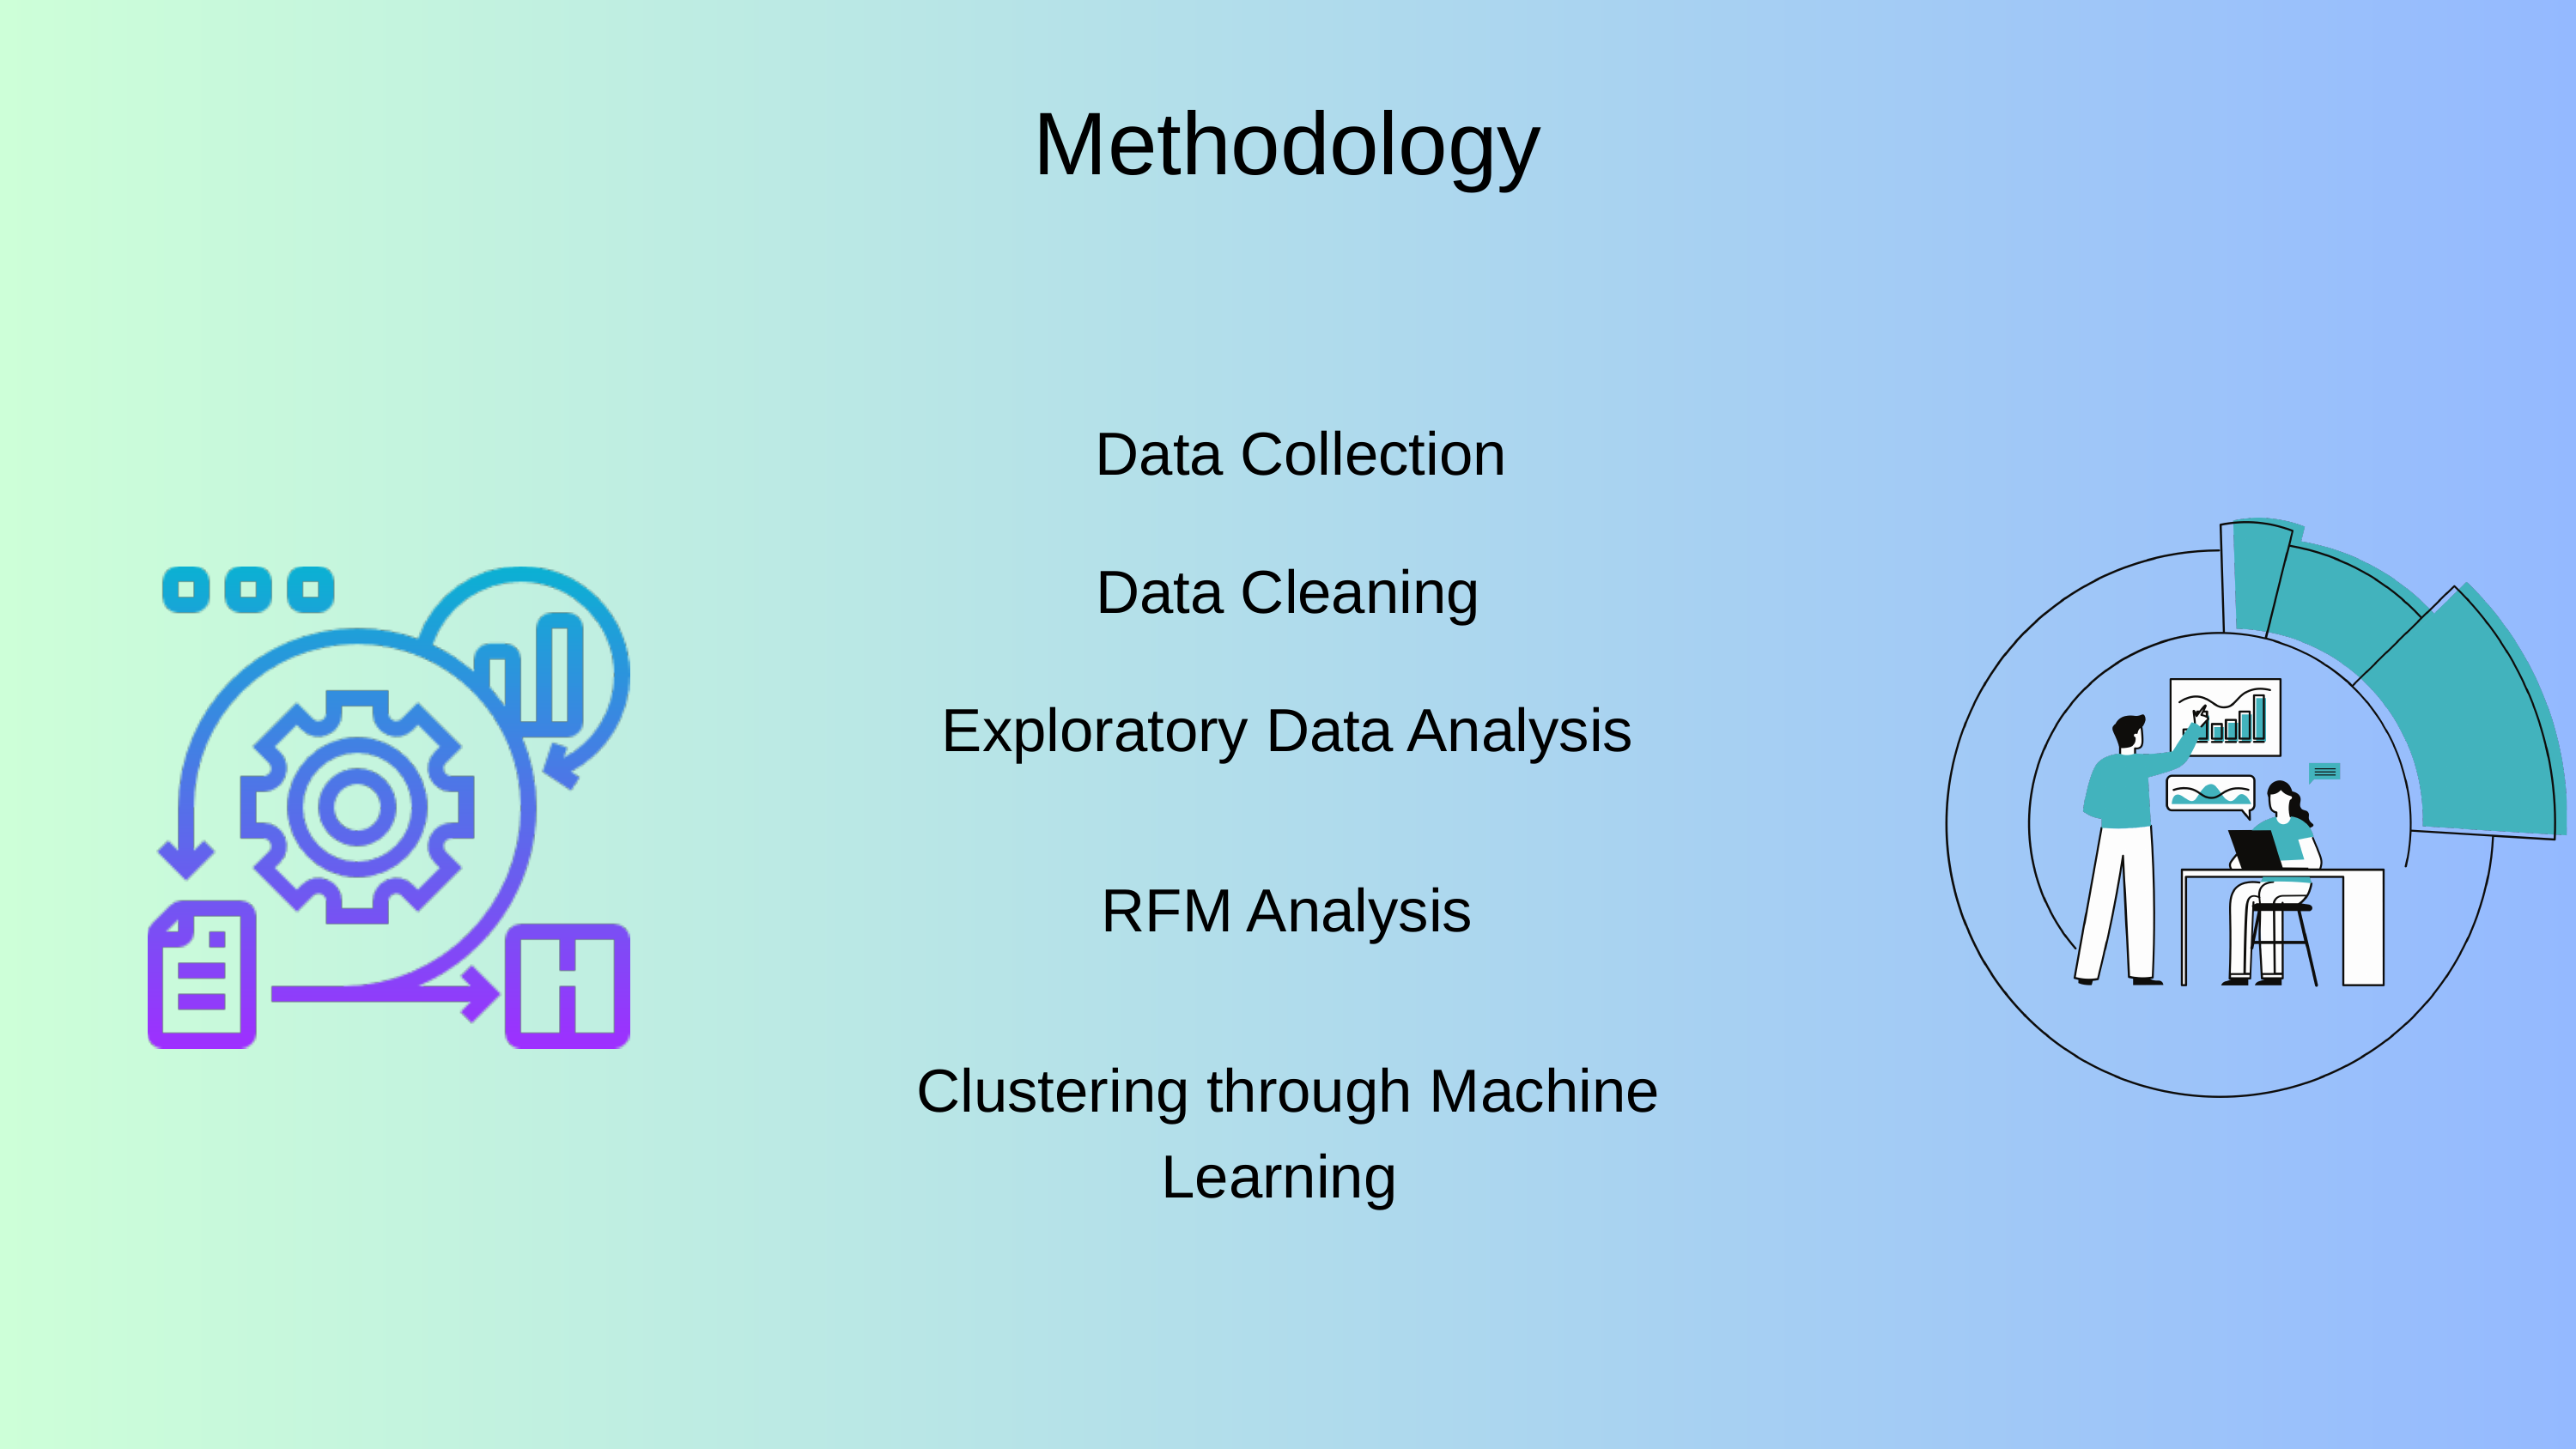

Methodology
Data Collection

Data Cleaning

Exploratory Data Analysis
RFM Analysis
Clustering through Маchine Learning